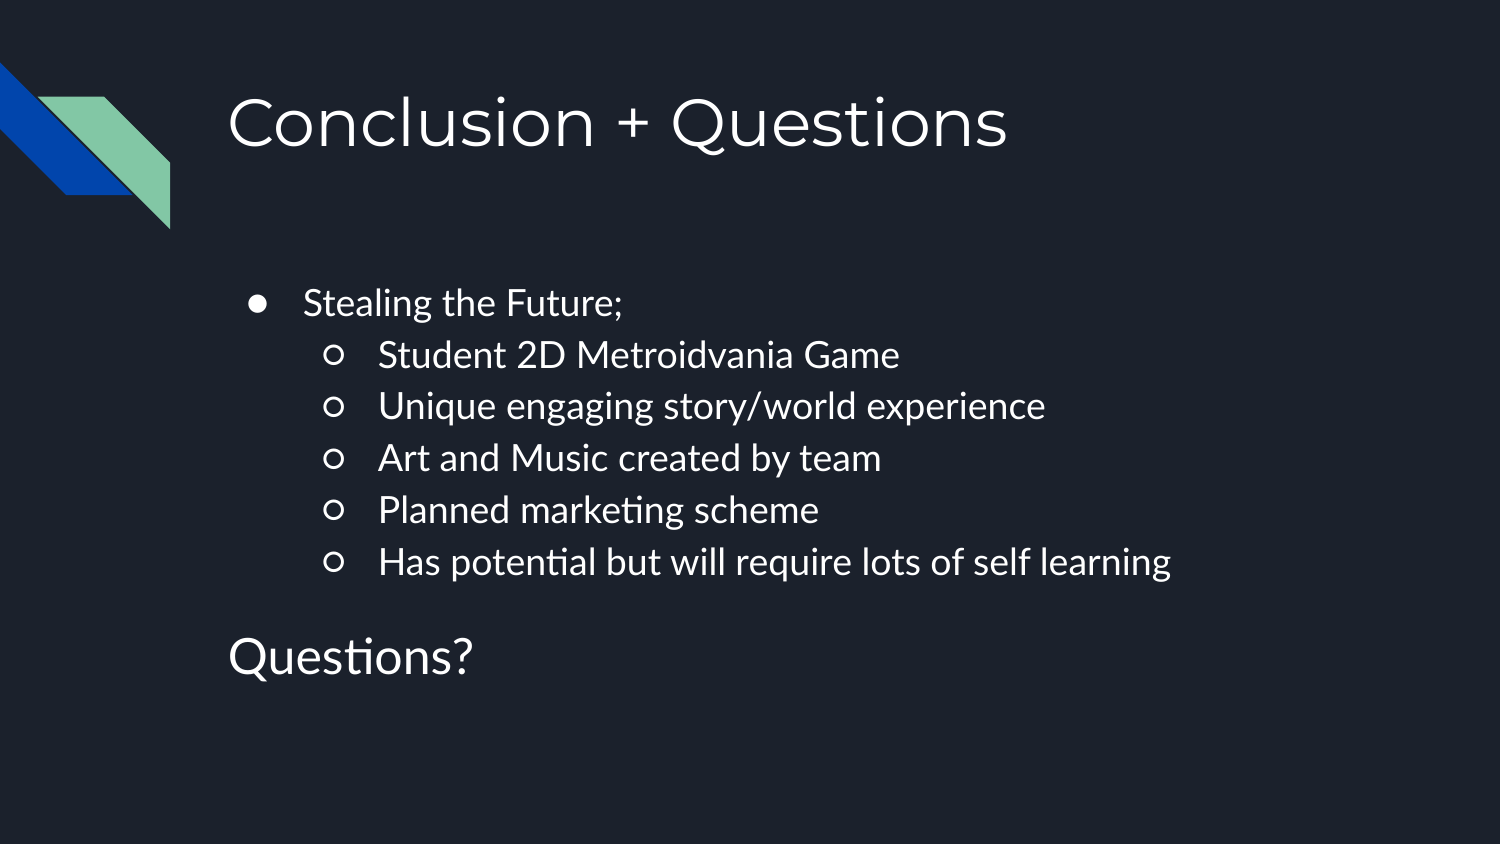

# Conclusion + Questions
Stealing the Future;
Student 2D Metroidvania Game
Unique engaging story/world experience
Art and Music created by team
Planned marketing scheme
Has potential but will require lots of self learning
Questions?